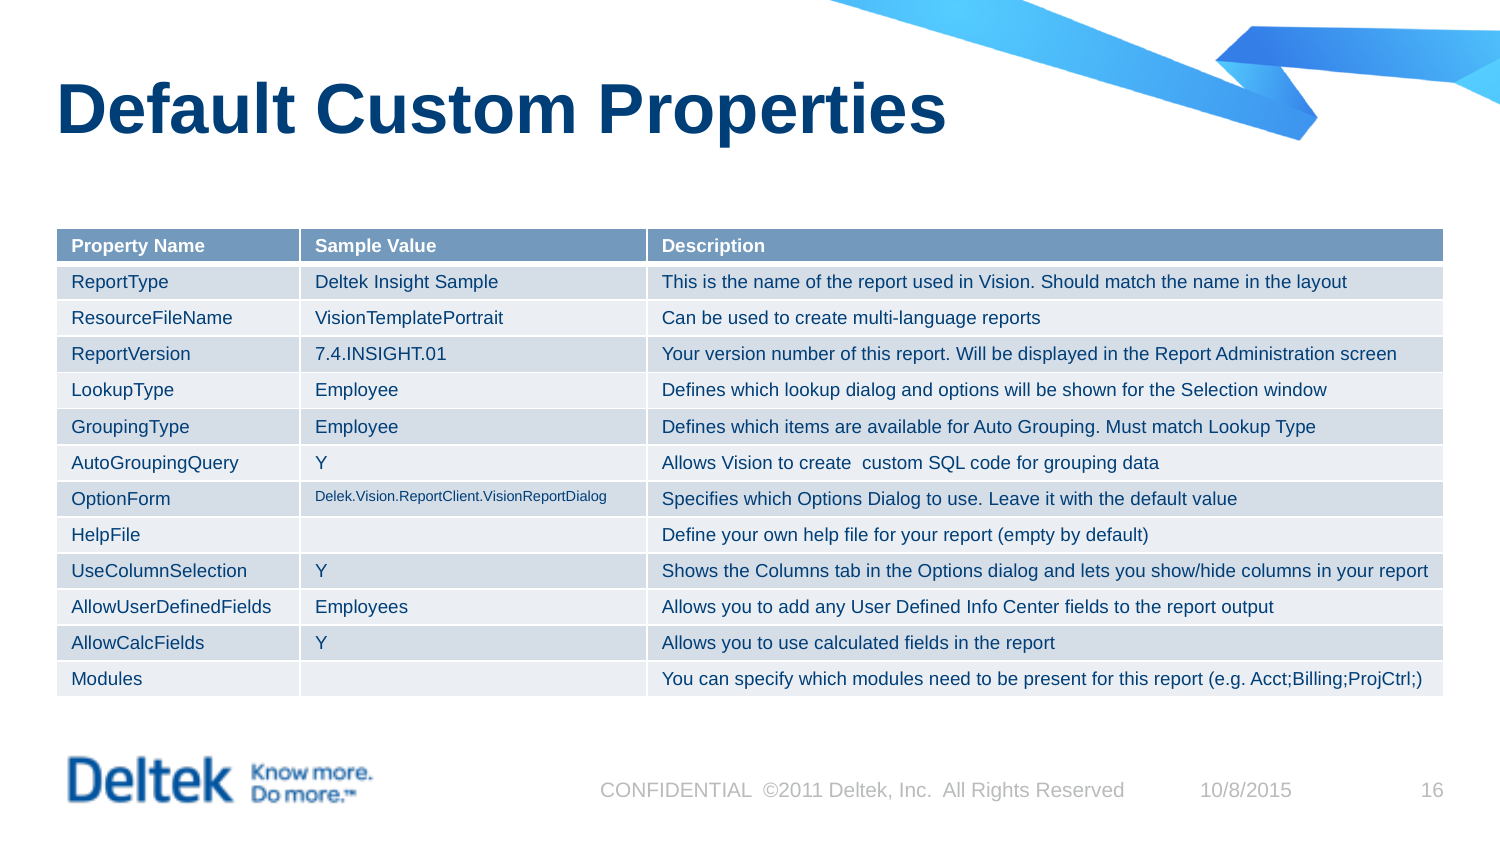

# Default Custom Properties
| Property Name | Sample Value | Description |
| --- | --- | --- |
| ReportType | Deltek Insight Sample | This is the name of the report used in Vision. Should match the name in the layout |
| ResourceFileName | VisionTemplatePortrait | Can be used to create multi-language reports |
| ReportVersion | 7.4.INSIGHT.01 | Your version number of this report. Will be displayed in the Report Administration screen |
| LookupType | Employee | Defines which lookup dialog and options will be shown for the Selection window |
| GroupingType | Employee | Defines which items are available for Auto Grouping. Must match Lookup Type |
| AutoGroupingQuery | Y | Allows Vision to create custom SQL code for grouping data |
| OptionForm | Delek.Vision.ReportClient.VisionReportDialog | Specifies which Options Dialog to use. Leave it with the default value |
| HelpFile |  | Define your own help file for your report (empty by default) |
| UseColumnSelection | Y | Shows the Columns tab in the Options dialog and lets you show/hide columns in your report |
| AllowUserDefinedFields | Employees | Allows you to add any User Defined Info Center fields to the report output |
| AllowCalcFields | Y | Allows you to use calculated fields in the report |
| Modules |  | You can specify which modules need to be present for this report (e.g. Acct;Billing;ProjCtrl;) |
CONFIDENTIAL  ©2011 Deltek, Inc.  All Rights Reserved
10/8/2015
16